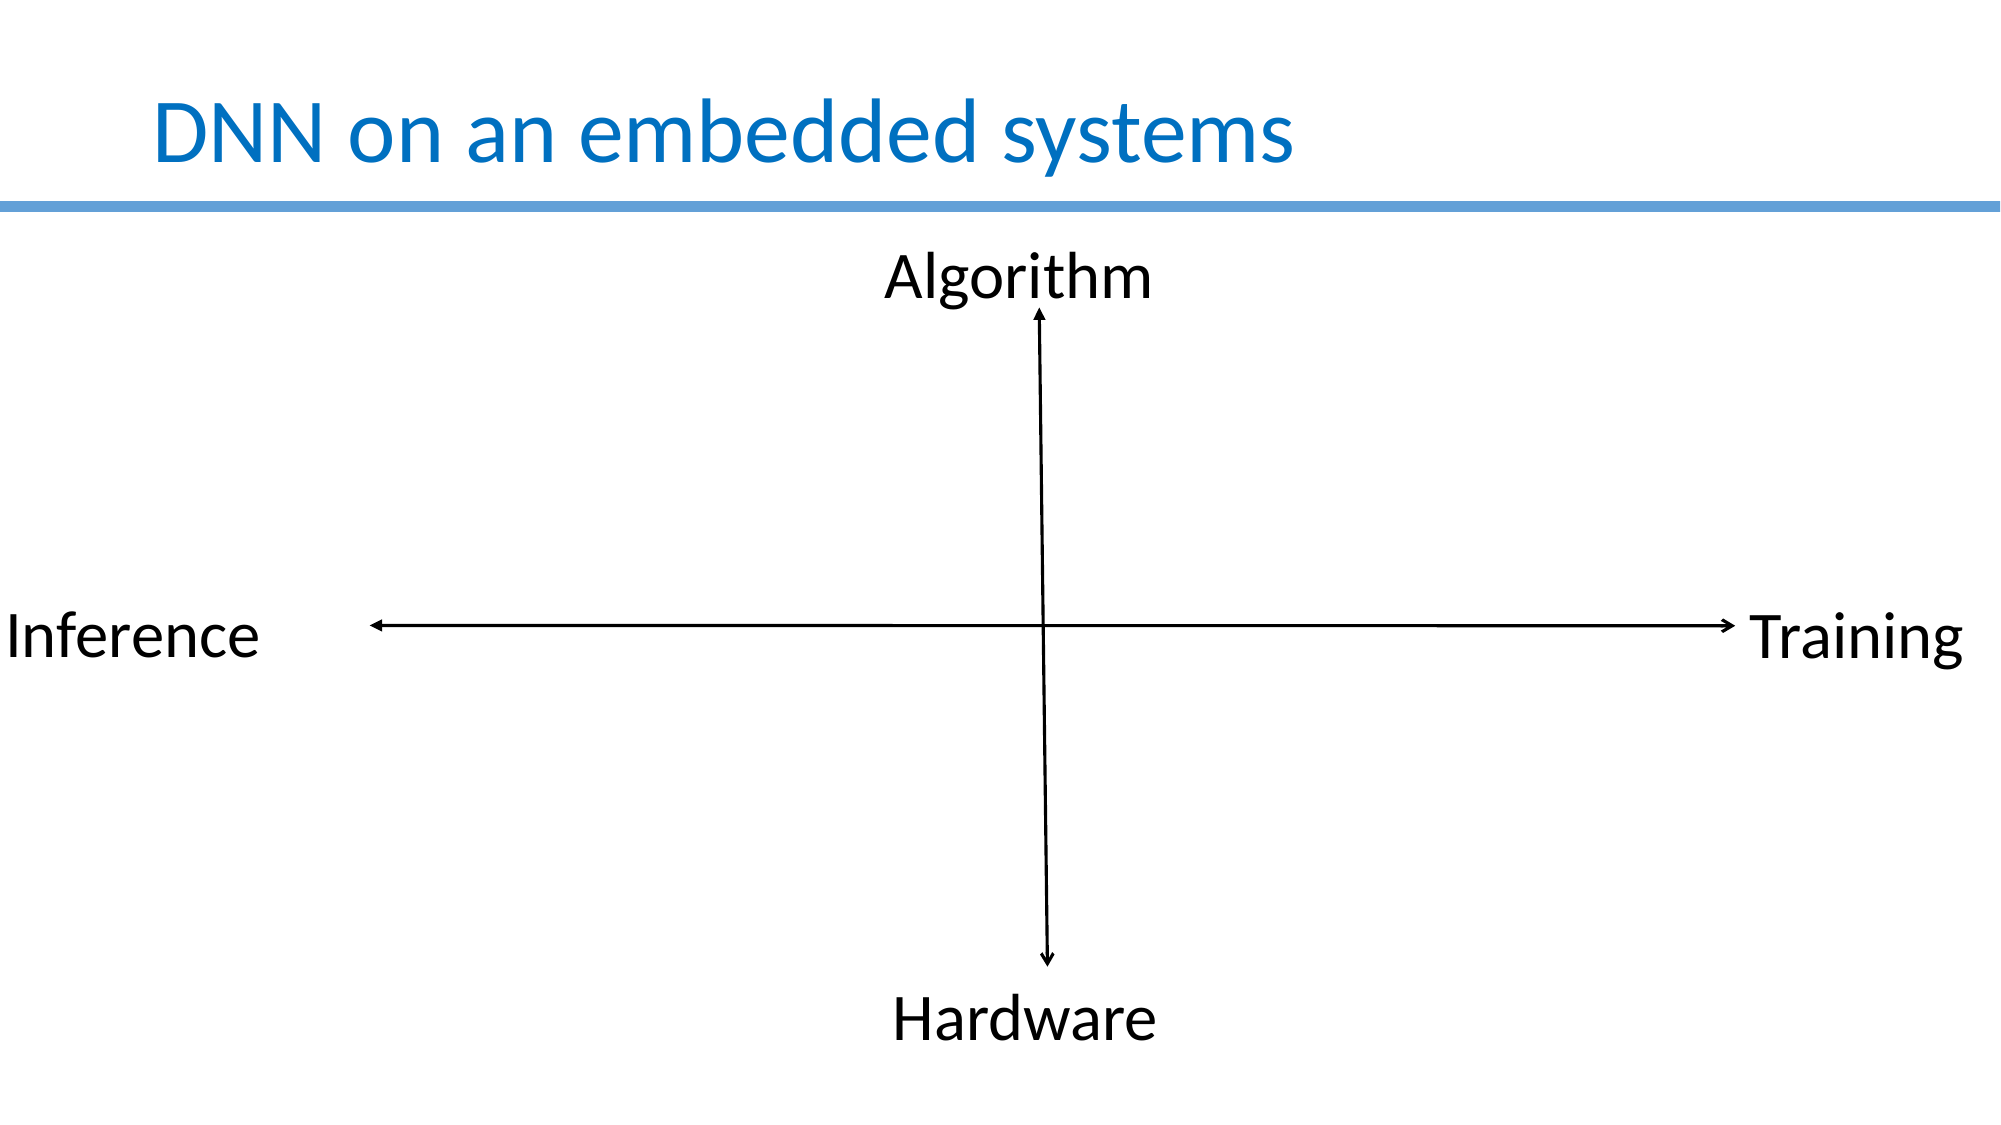

# DNN on an embedded systems
Algorithm
Inference
Training
Hardware